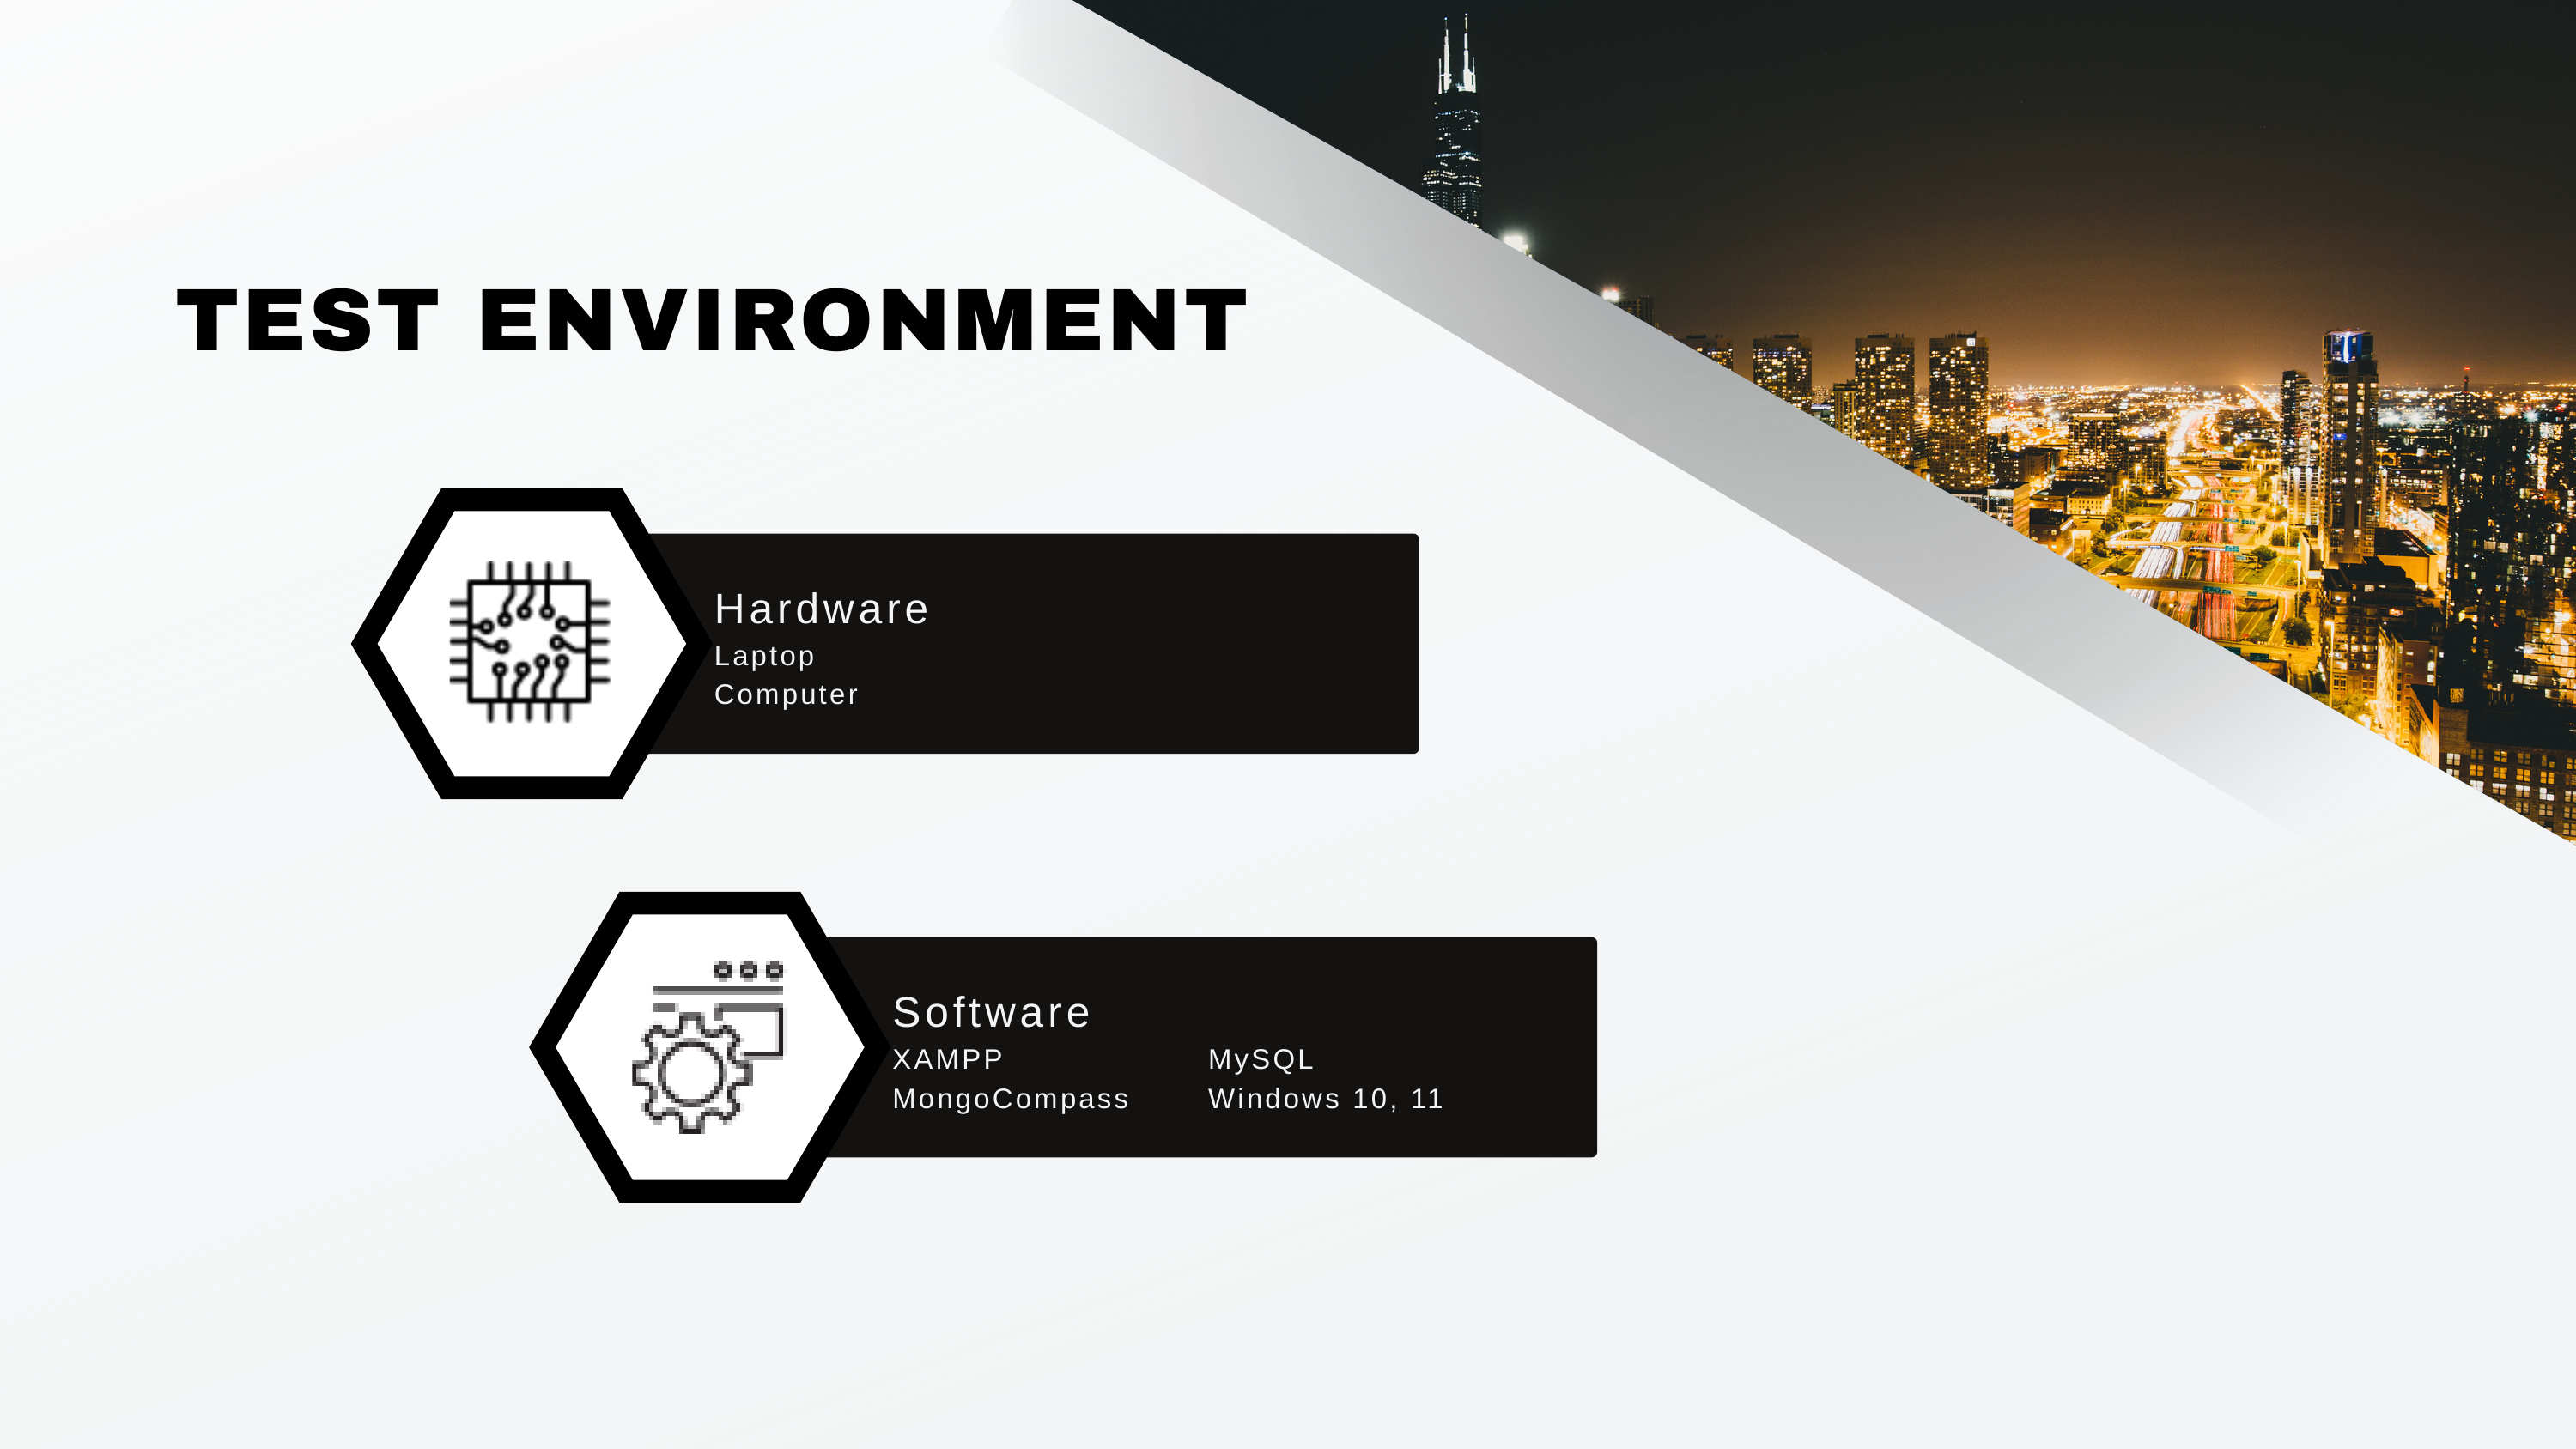

TEST ENVIRONMENT

Hardware
Laptop
Computer

Software
XAMPP
MongoCompass

MySQL
Windows 10, 11